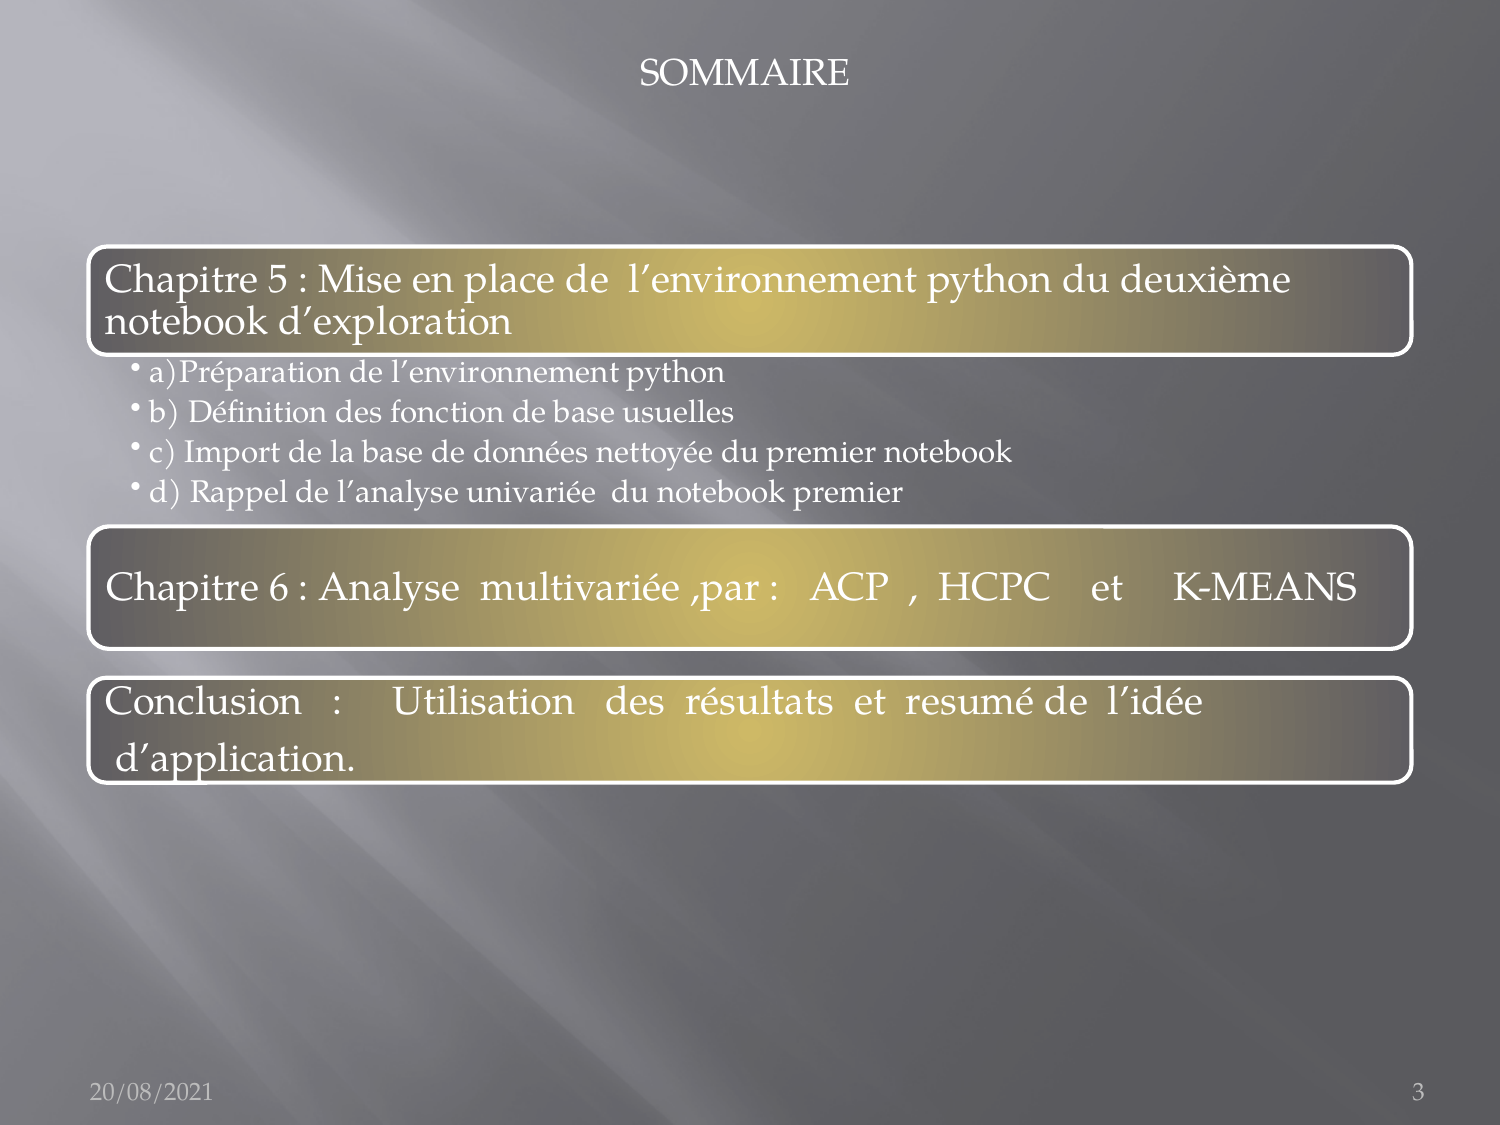

SOMMAIRE
Chapitre 5 : Mise en place de  l’environnement python du deuxième notebook d’exploration
a)Préparation de l’environnement python
b) Définition des fonction de base usuelles
c) Import de la base de données nettoyée du premier notebook
d) Rappel de l’analyse univariée  du notebook premier
Chapitre 6 : Analyse  multivariée ,par :   ACP  ,  HCPC    et     K-MEANS
Conclusion   :     Utilisation   des  résultats  et  resumé de  l’idée
 d’application.
20/08/2021
3